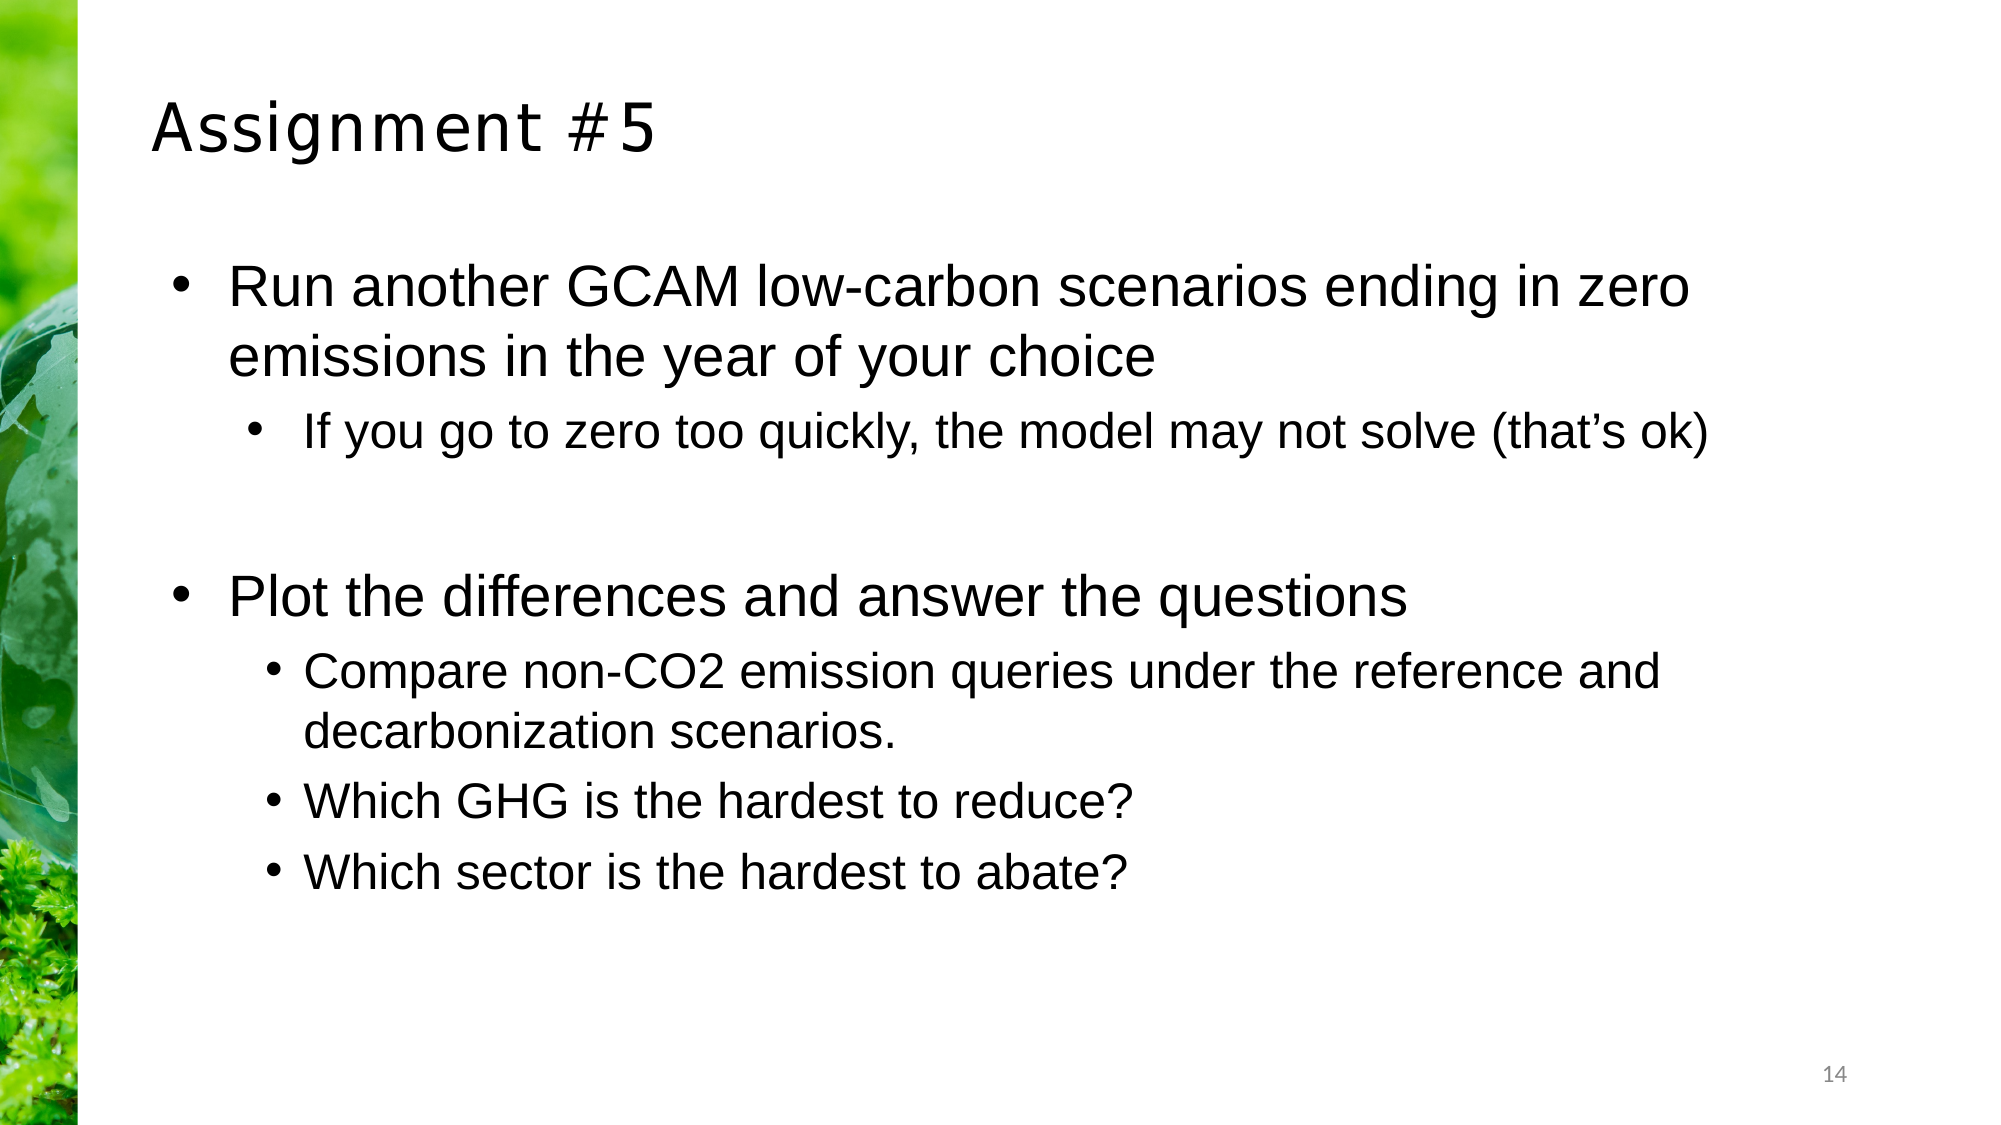

# Assignment #5
Run another GCAM low-carbon scenarios ending in zero emissions in the year of your choice
If you go to zero too quickly, the model may not solve (that’s ok)

Plot the differences and answer the questions
Compare non-CO2 emission queries under the reference and decarbonization scenarios.
Which GHG is the hardest to reduce?
Which sector is the hardest to abate?